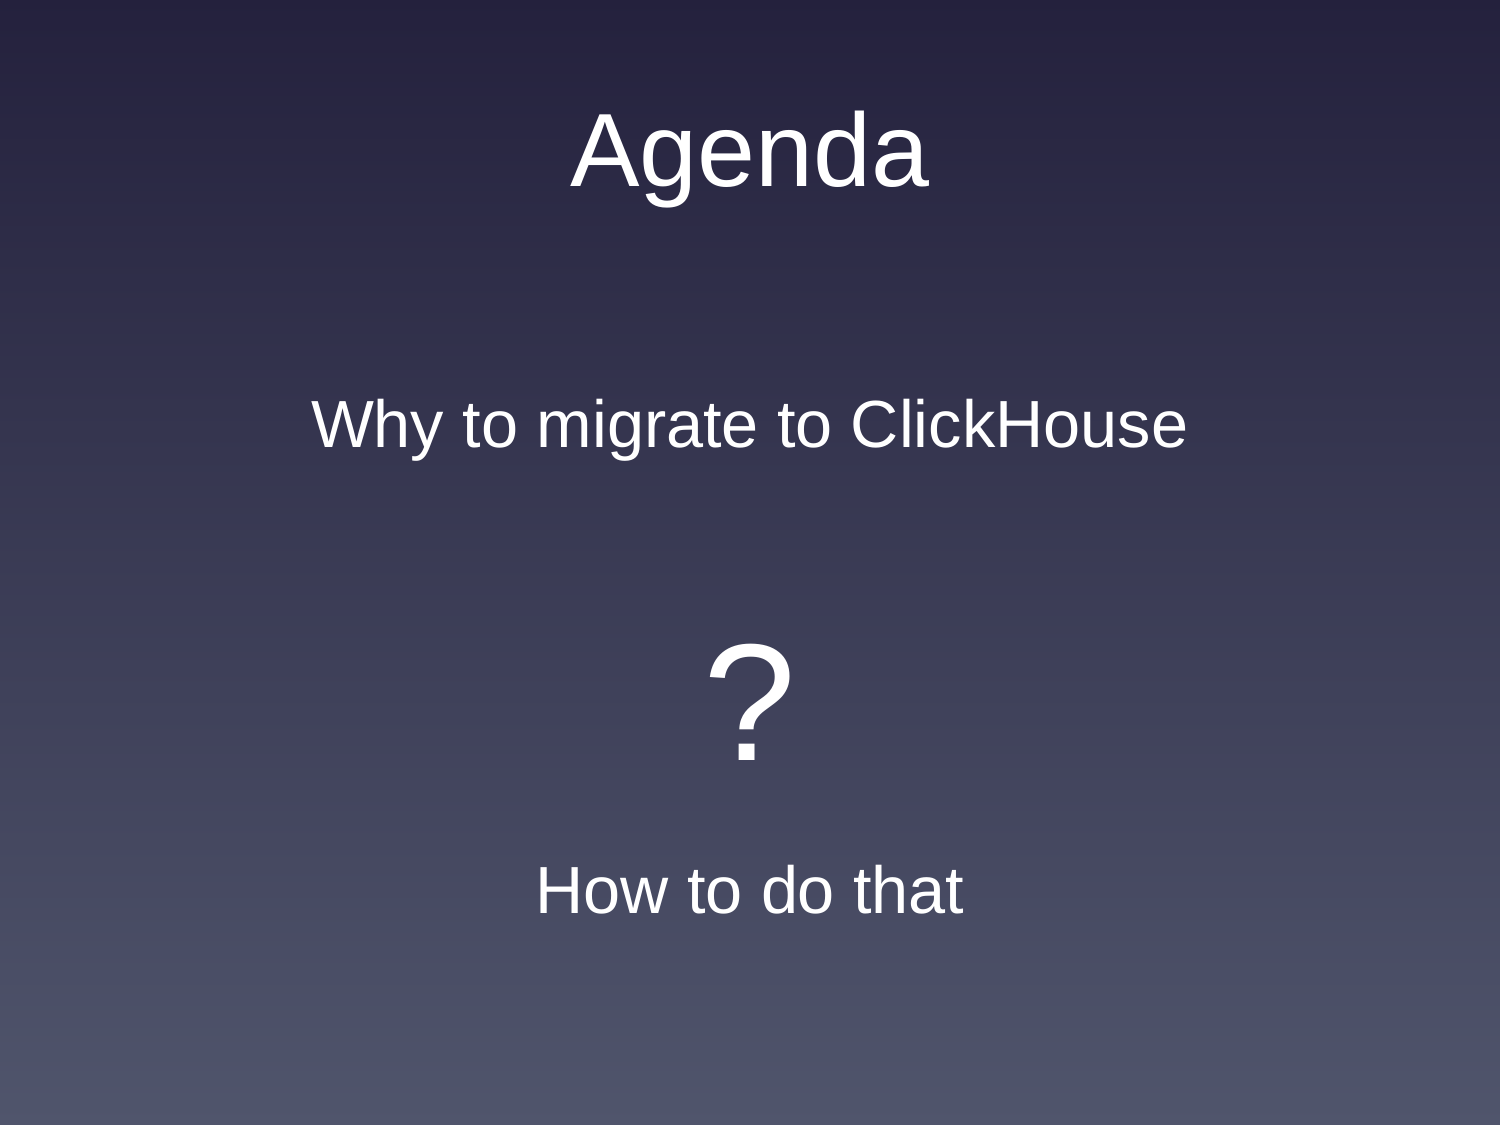

# Agenda
Why to migrate to ClickHouse
?
How to do that